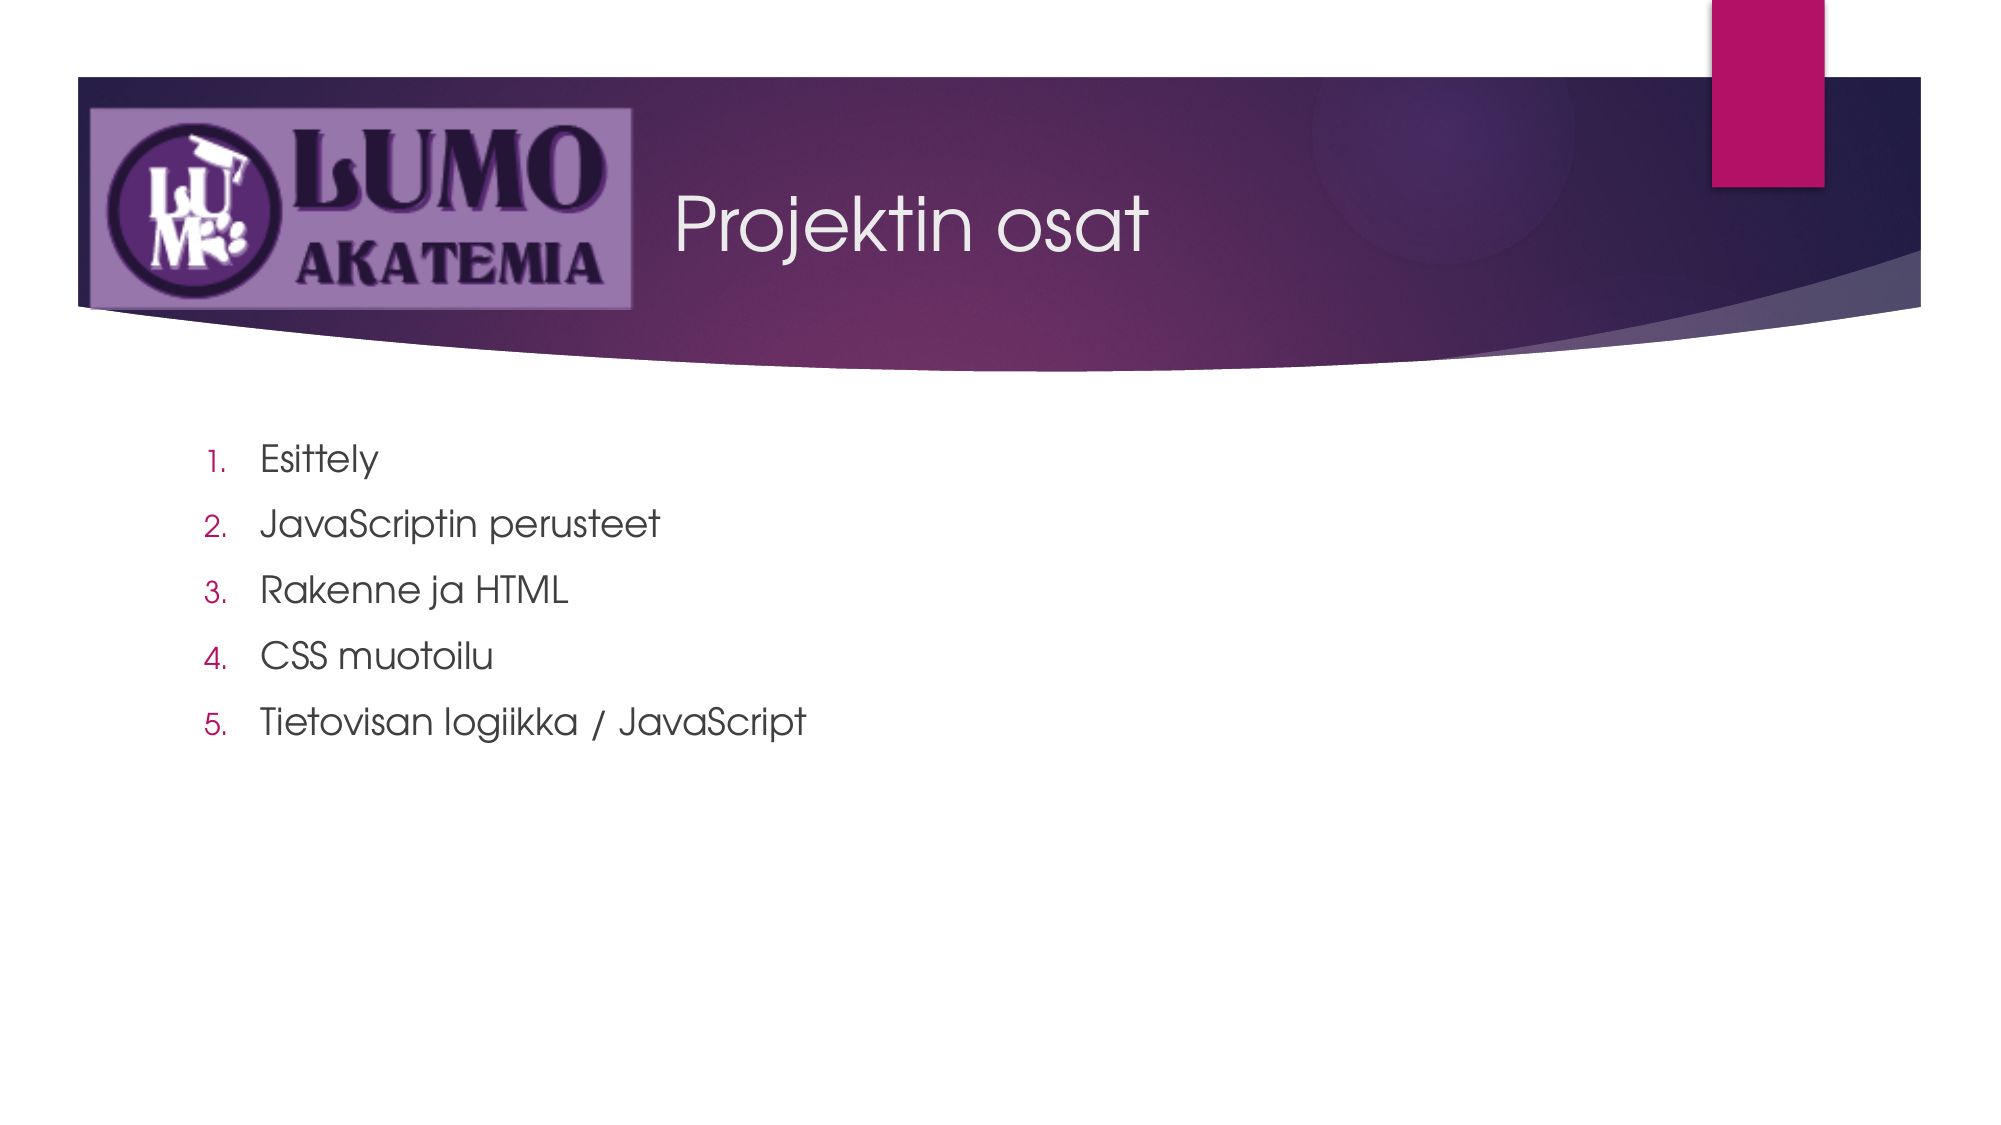

# Projektin osat
Esittely
JavaScriptin perusteet
Rakenne ja HTML
CSS muotoilu
Tietovisan logiikka / JavaScript